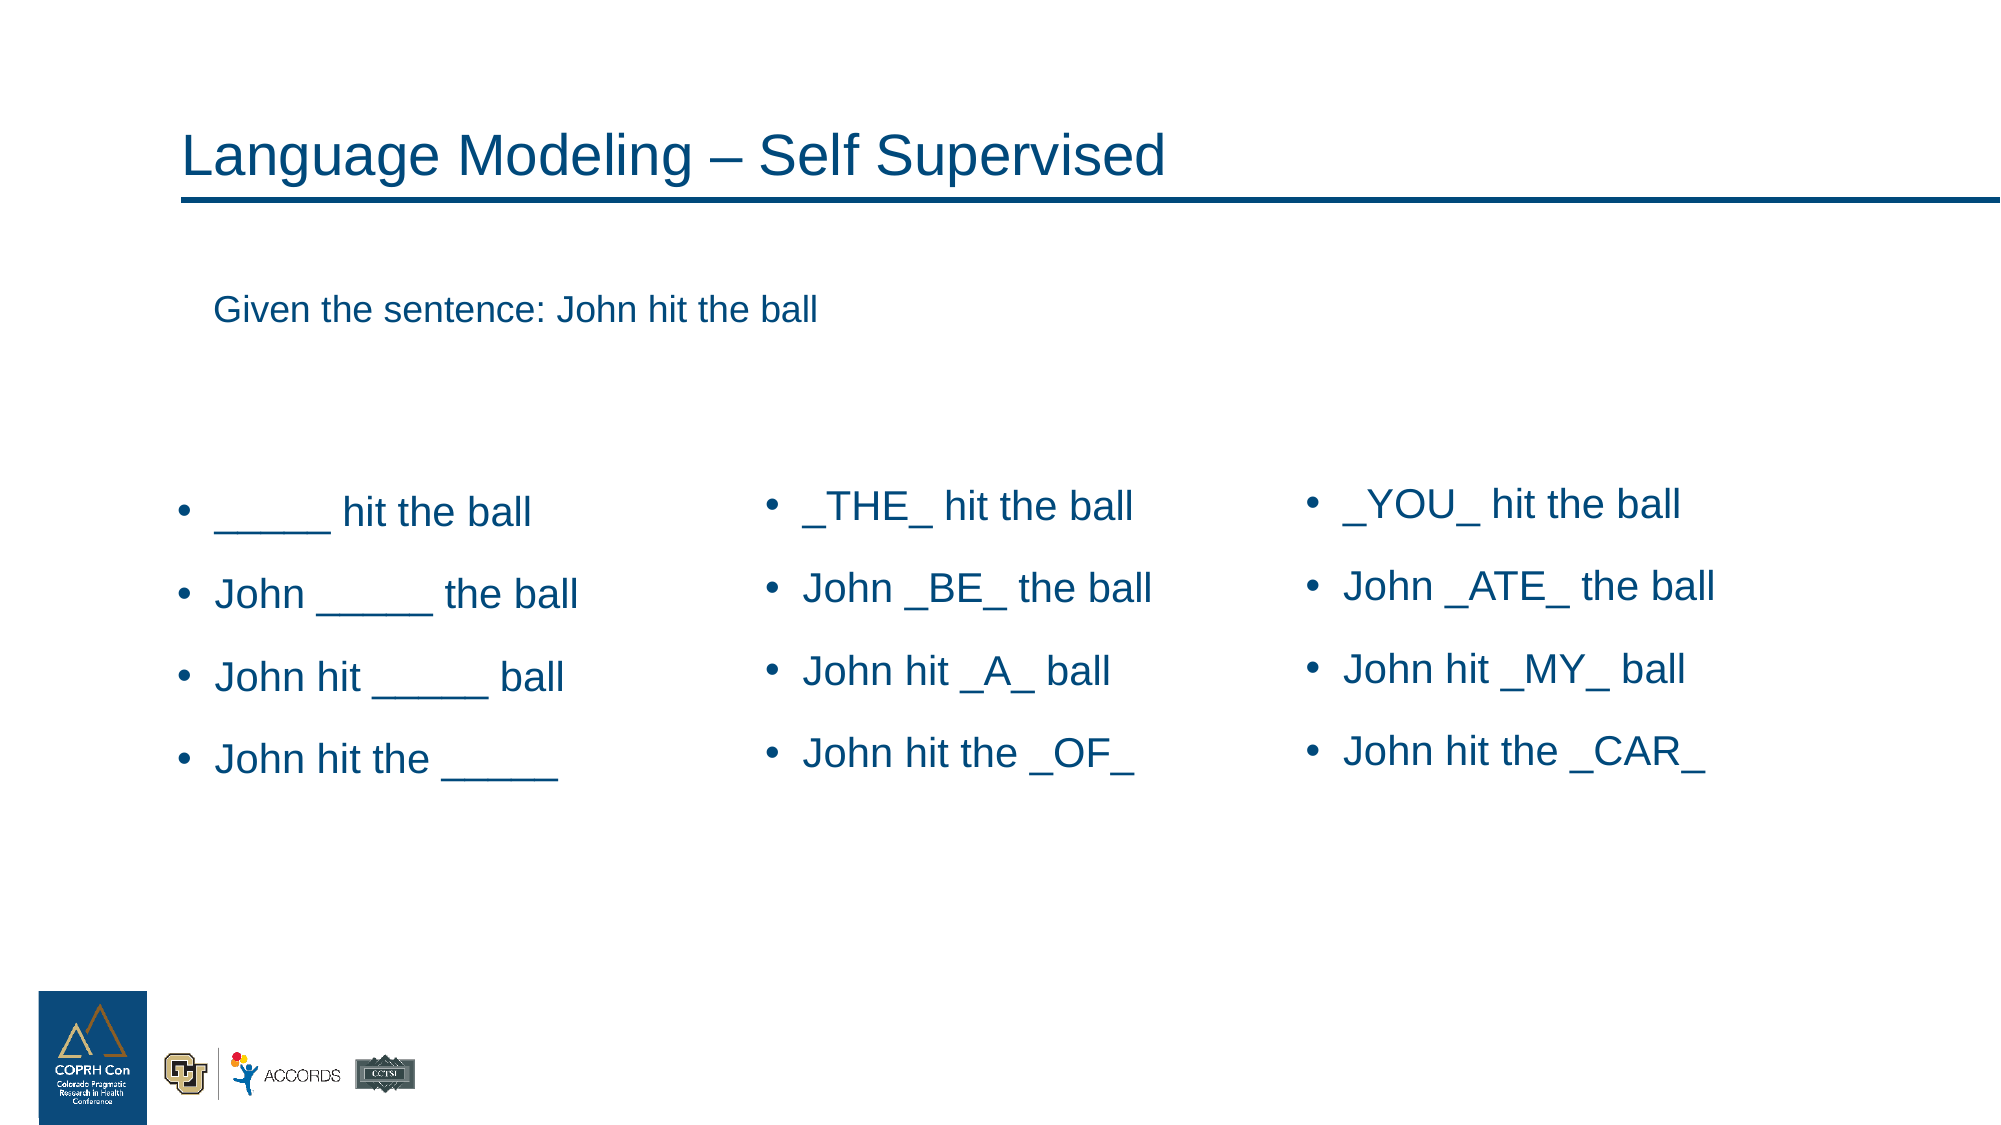

# Language Modeling – Self Supervised
Given the sentence: John hit the ball
_YOU_ hit the ball
John _ATE_ the ball
John hit _MY_ ball
John hit the _CAR_
_THE_ hit the ball
John _BE_ the ball
John hit _A_ ball
John hit the _OF_
_____ hit the ball
John _____ the ball
John hit _____ ball
John hit the _____